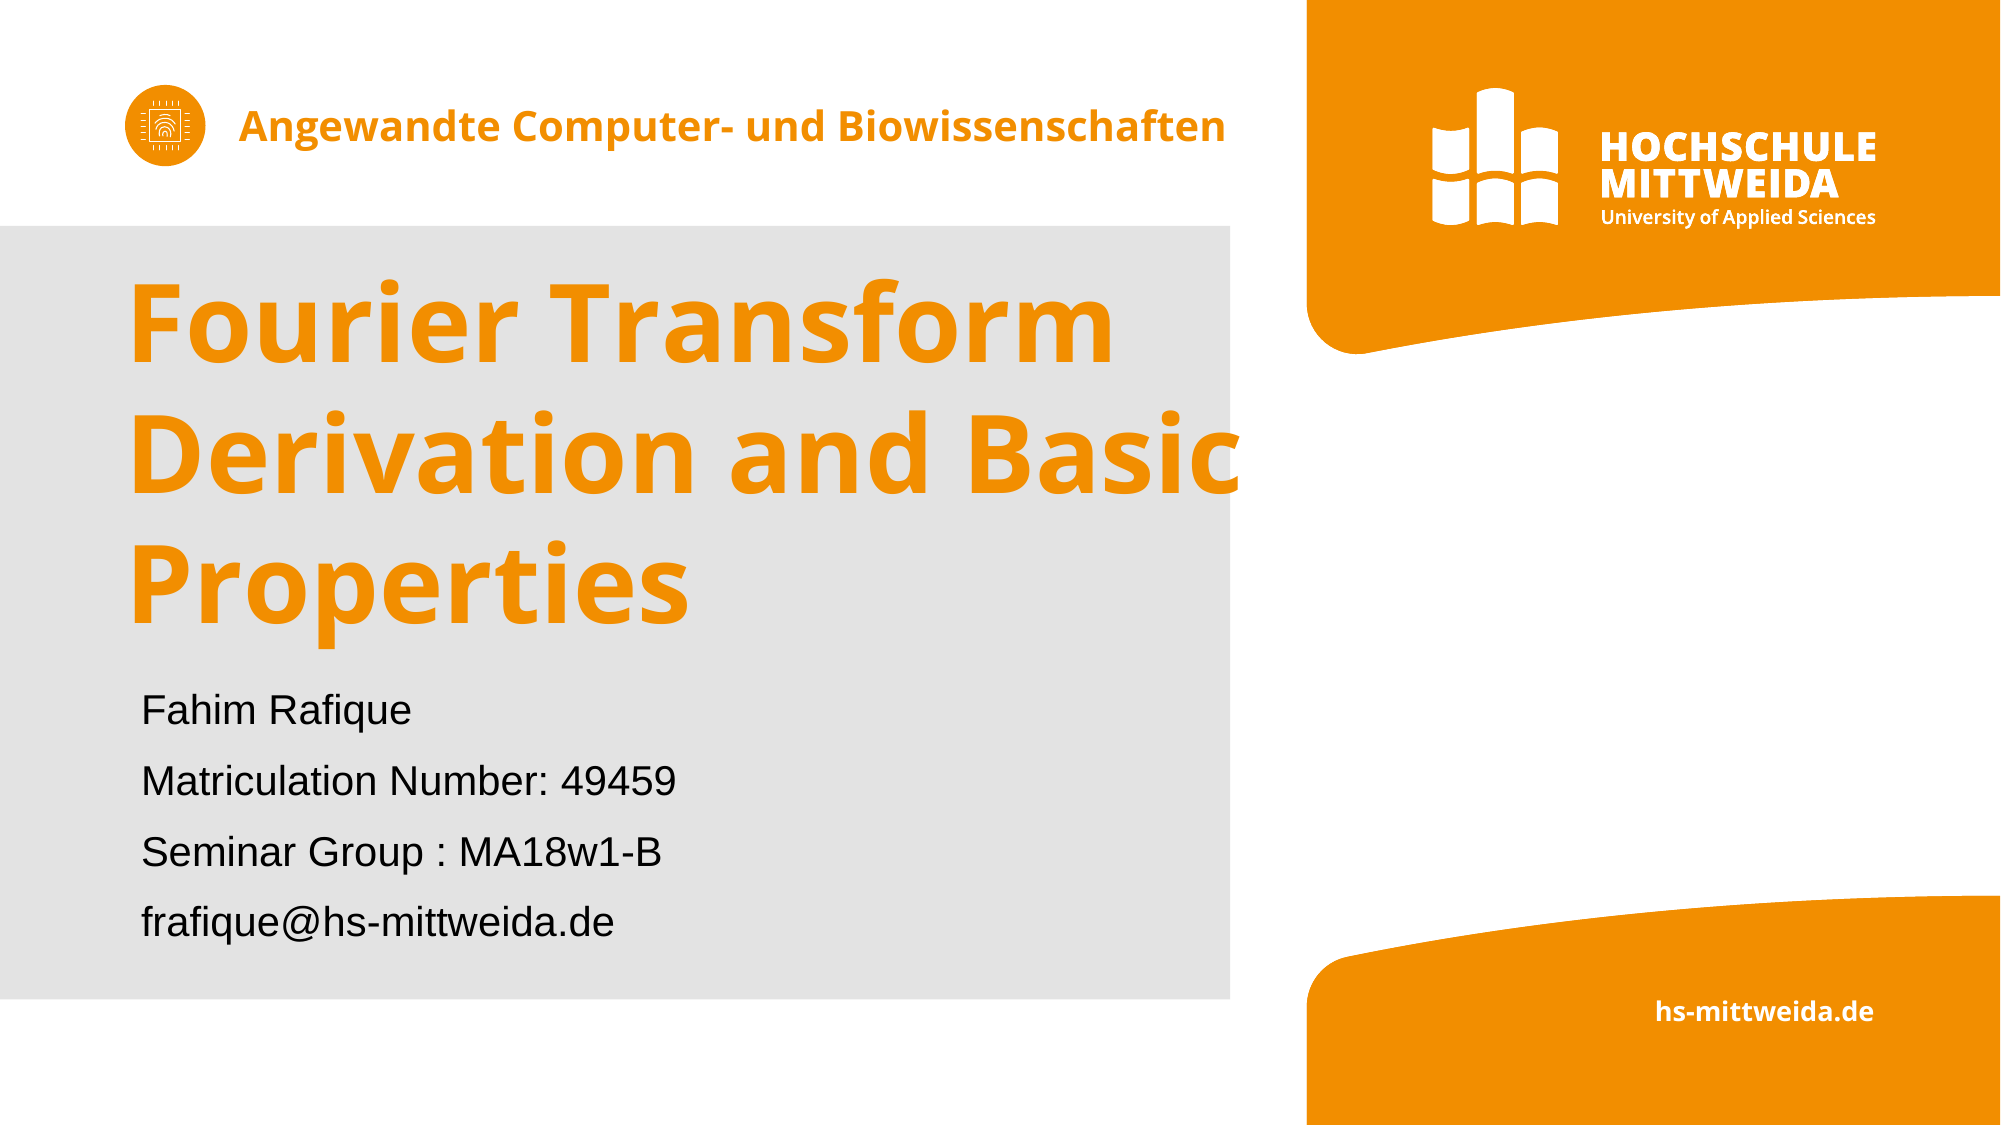

Angewandte Computer- und Biowissenschaften
Fourier Transform Derivation and Basic Properties
Fahim Rafique
Matriculation Number: 49459
Seminar Group : MA18w1-B
frafique@hs-mittweida.de

hs-mittweida.de